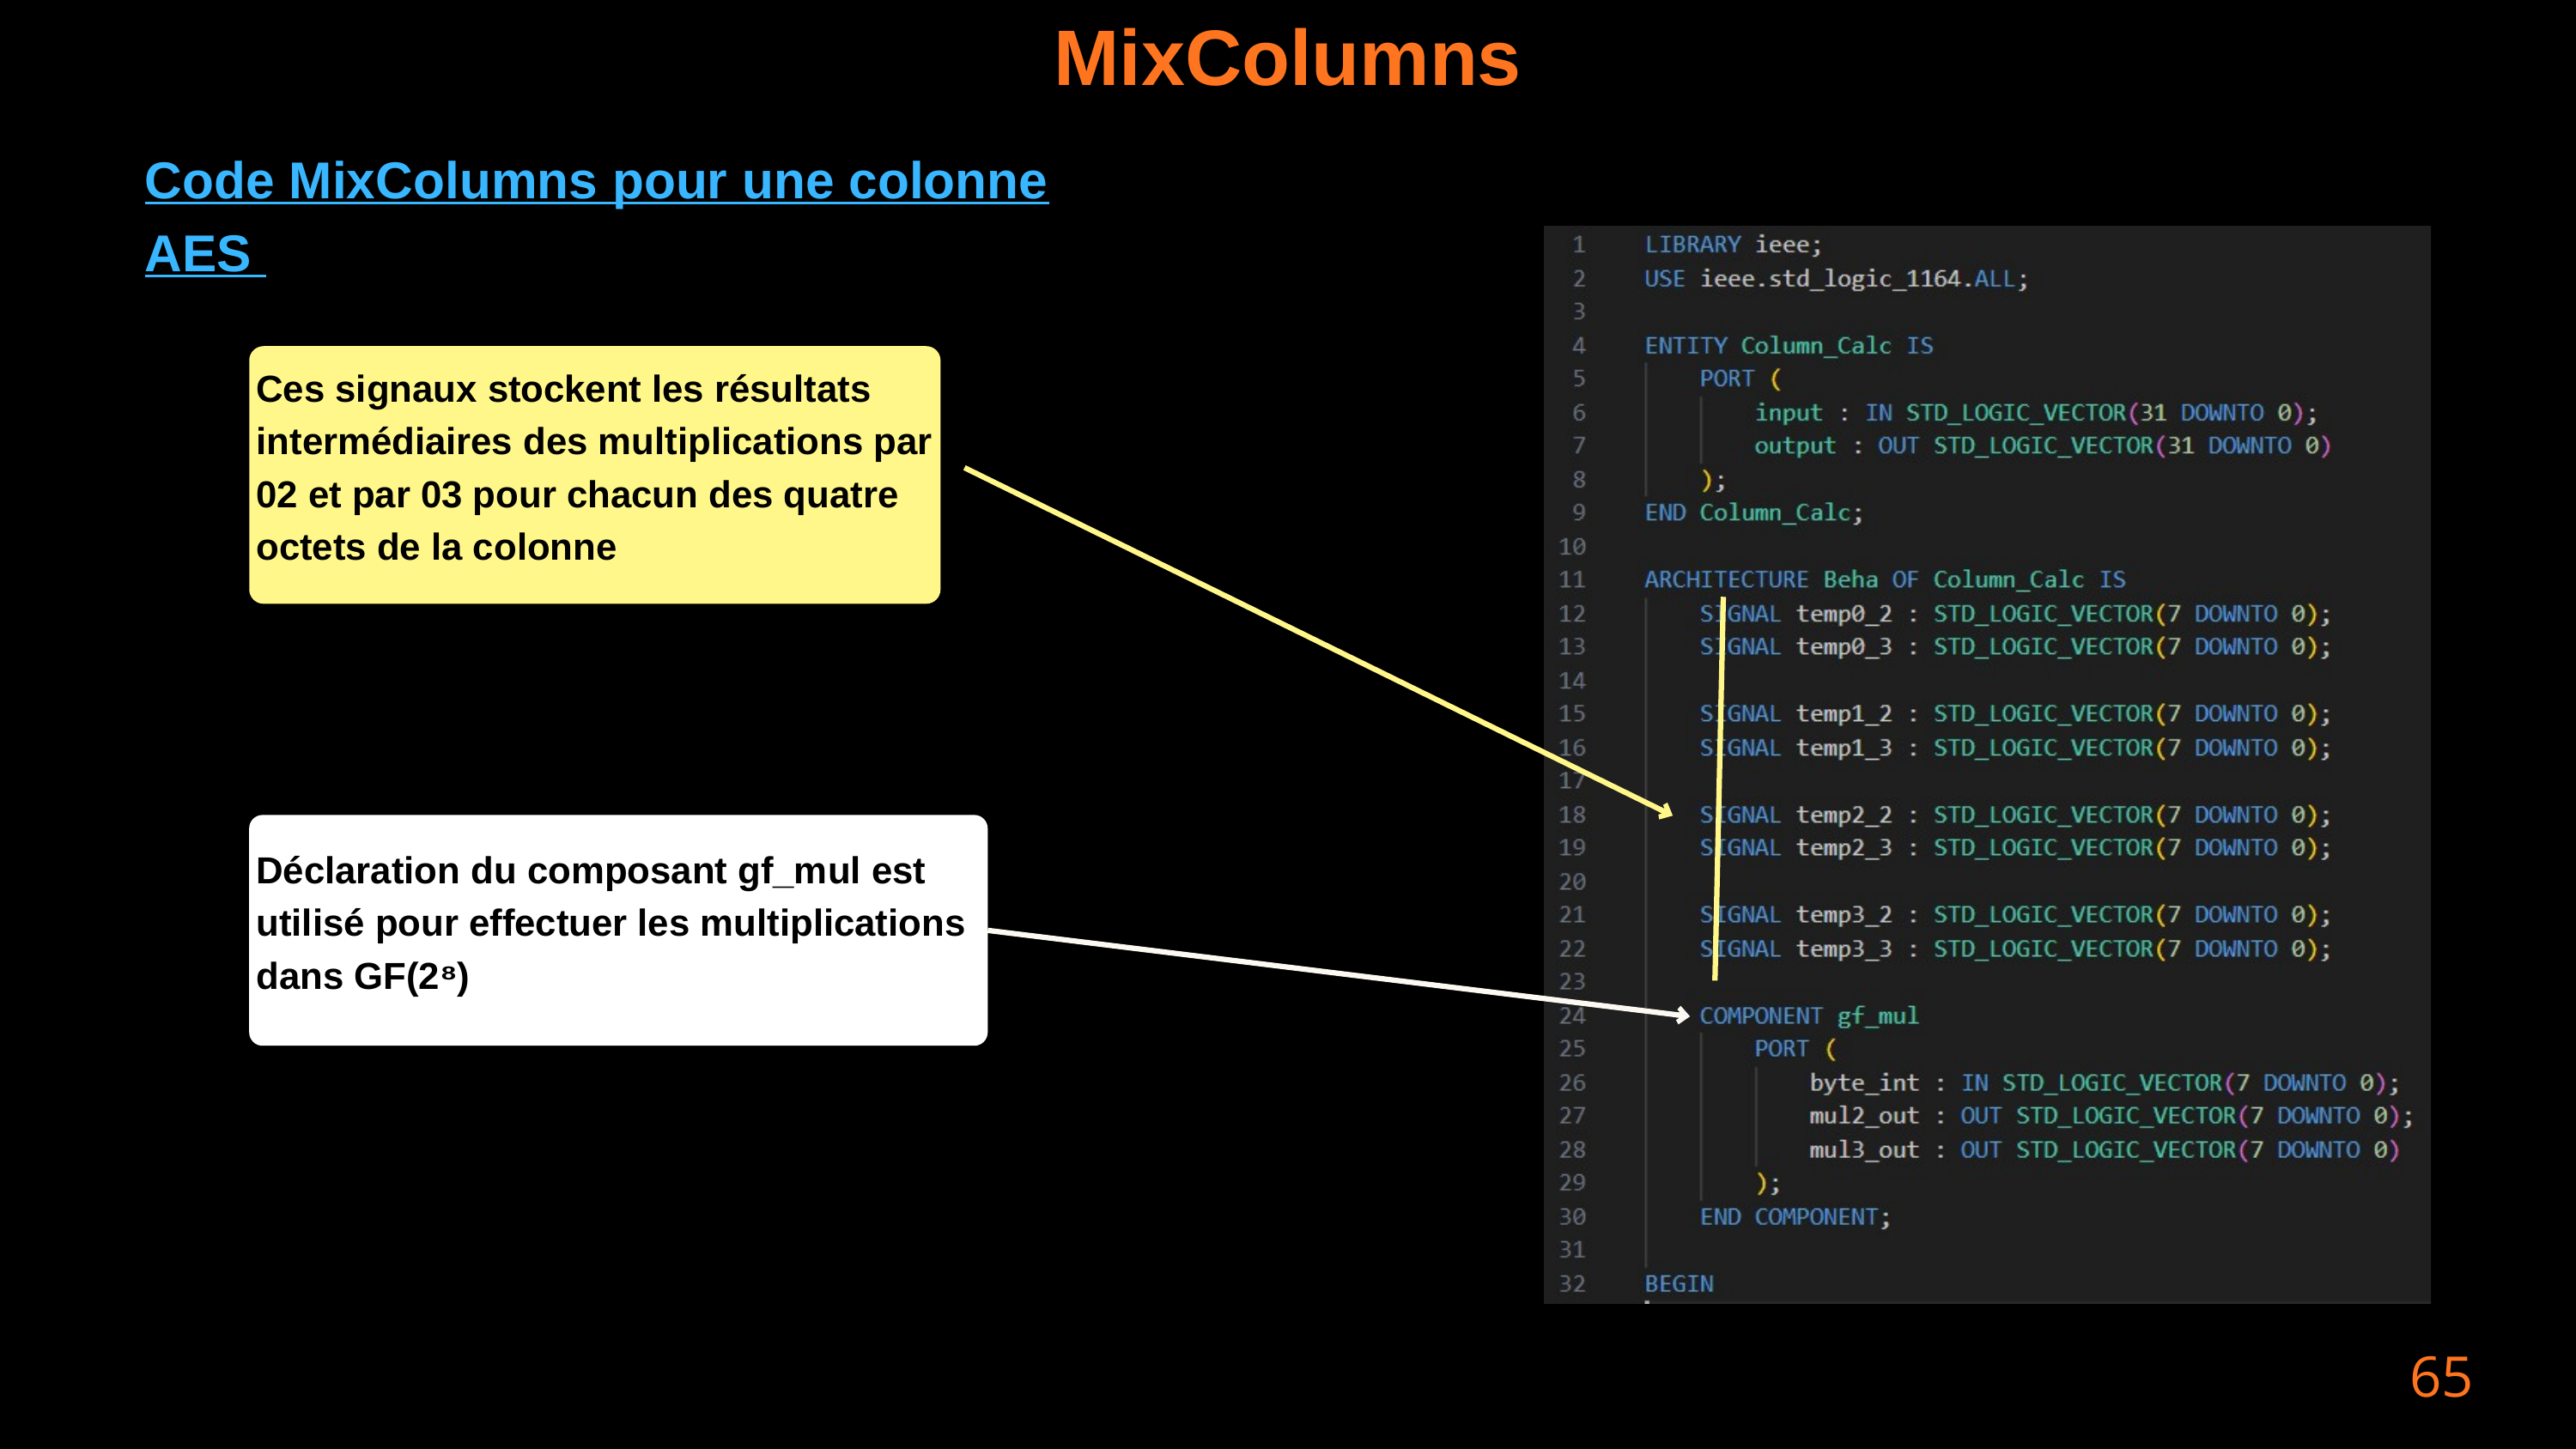

MixColumns
Code MixColumns pour une colonne AES

Ces signaux stockent les résultats intermédiaires des multiplications par 02 et par 03 pour chacun des quatre octets de la colonne

Déclaration du composant gf_mul est utilisé pour effectuer les multiplications dans GF(2⁸)

65